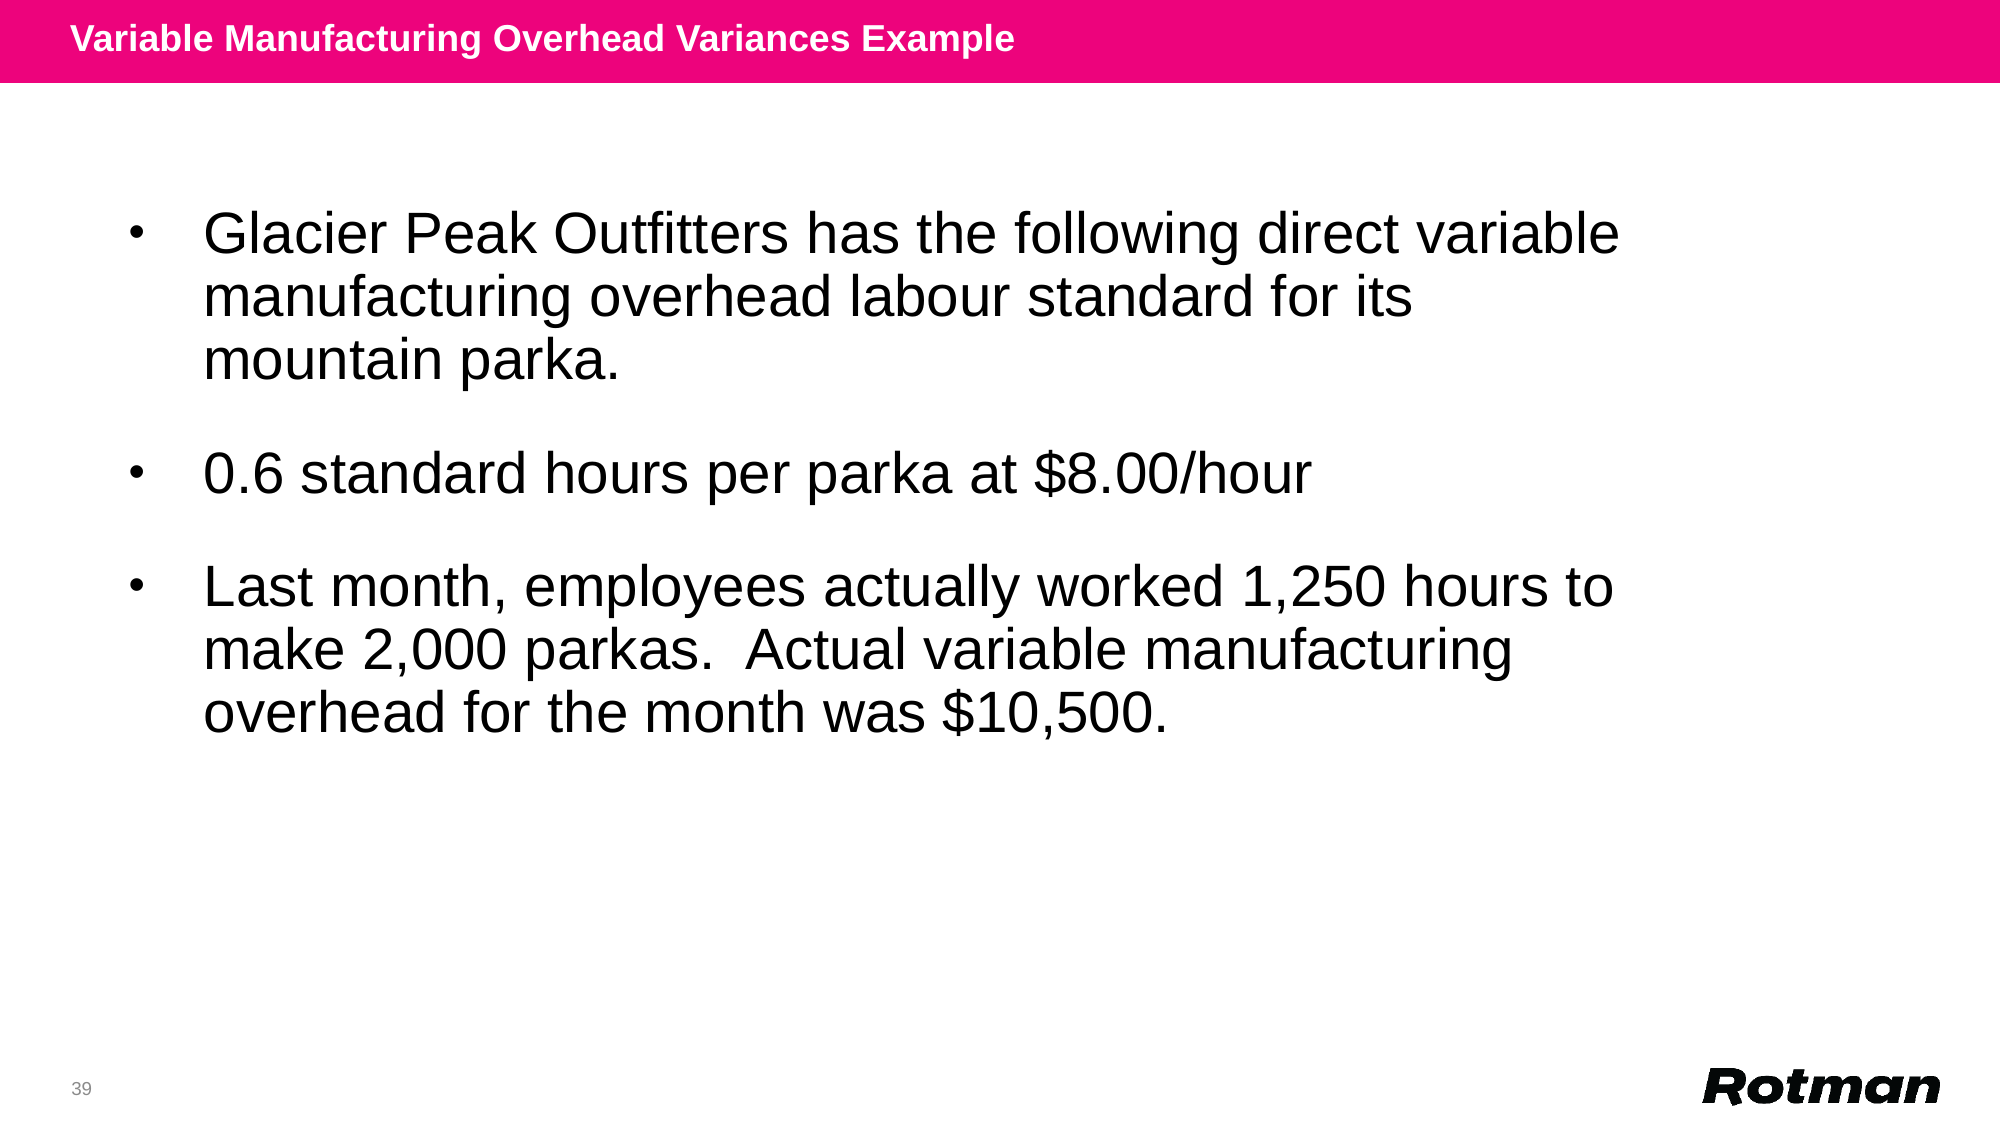

Variable Manufacturing Overhead Variances Example
Glacier Peak Outfitters has the following direct variable manufacturing overhead labour standard for its mountain parka.
0.6 standard hours per parka at $8.00/hour
Last month, employees actually worked 1,250 hours to make 2,000 parkas.  Actual variable manufacturing overhead for the month was $10,500.
39